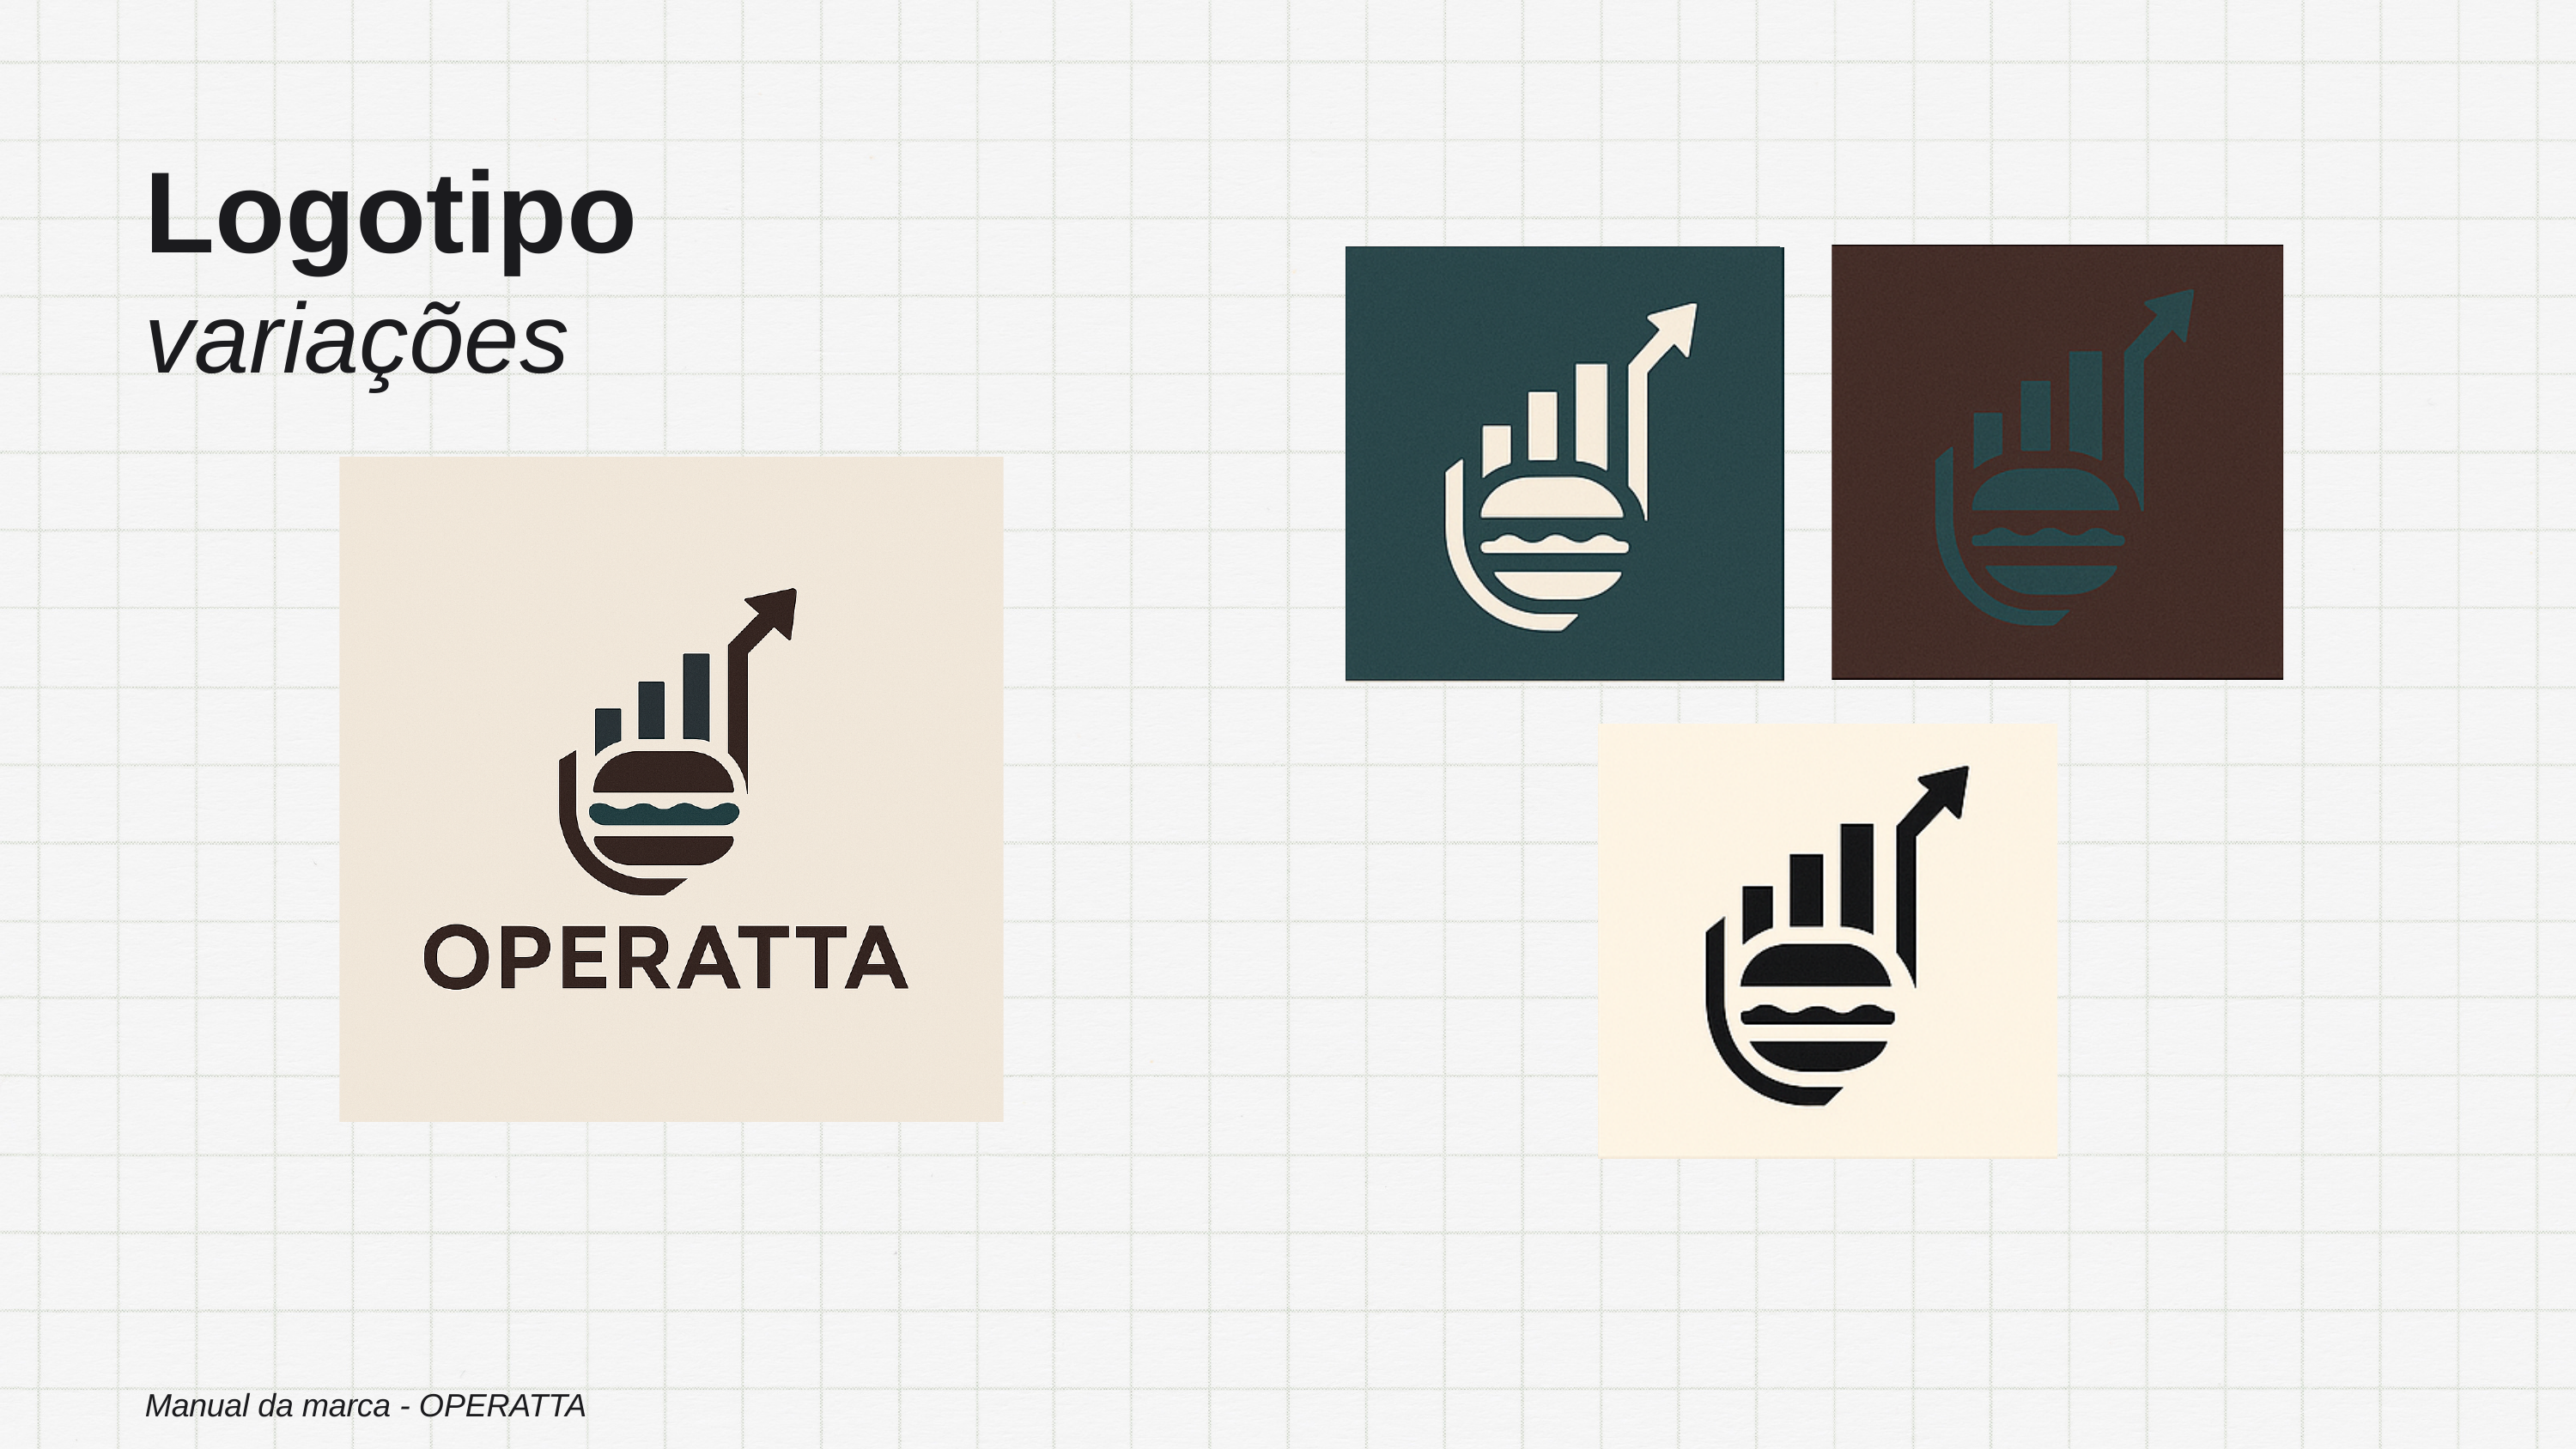

Logotipo

variações

Manual da marca - OPERATTA